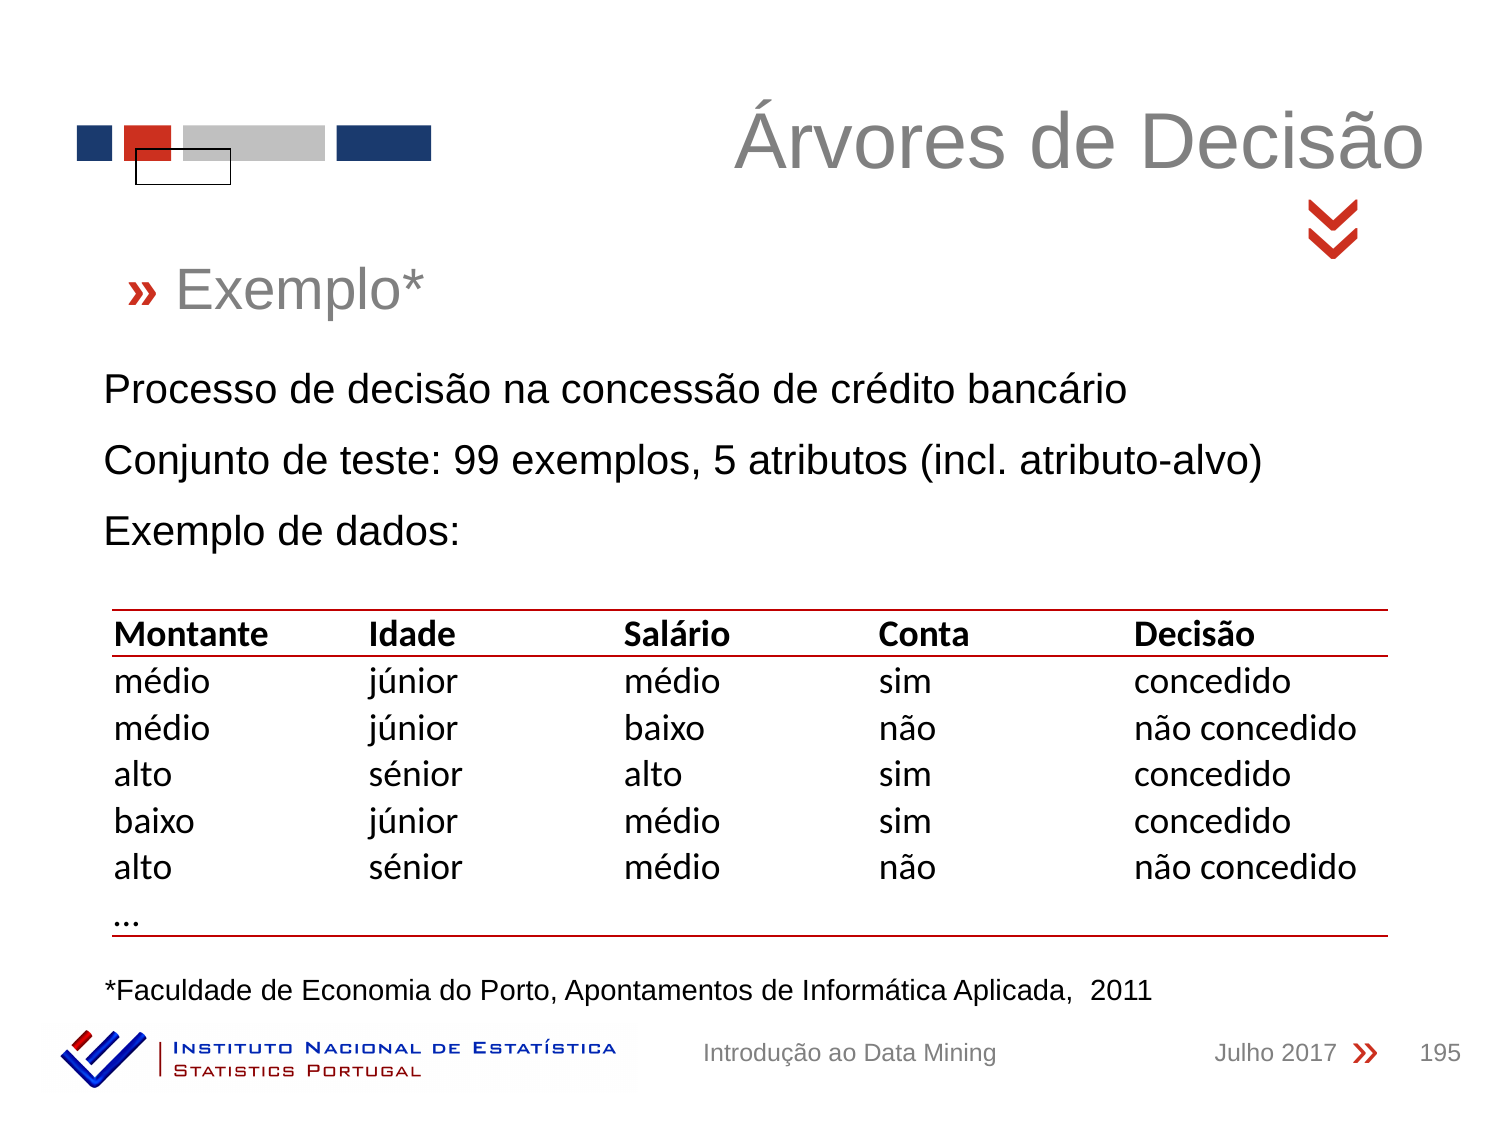

Árvores de Decisão
«
» Exemplo*
Processo de decisão na concessão de crédito bancário
Conjunto de teste: 99 exemplos, 5 atributos (incl. atributo-alvo)
Exemplo de dados:
| Montante | Idade | Salário | Conta | Decisão |
| --- | --- | --- | --- | --- |
| médio | júnior | médio | sim | concedido |
| médio | júnior | baixo | não | não concedido |
| alto | sénior | alto | sim | concedido |
| baixo | júnior | médio | sim | concedido |
| alto | sénior | médio | não | não concedido |
| … |  |  |  |  |
*Faculdade de Economia do Porto, Apontamentos de Informática Aplicada,  2011
Introdução ao Data Mining
Julho 2017
195
«